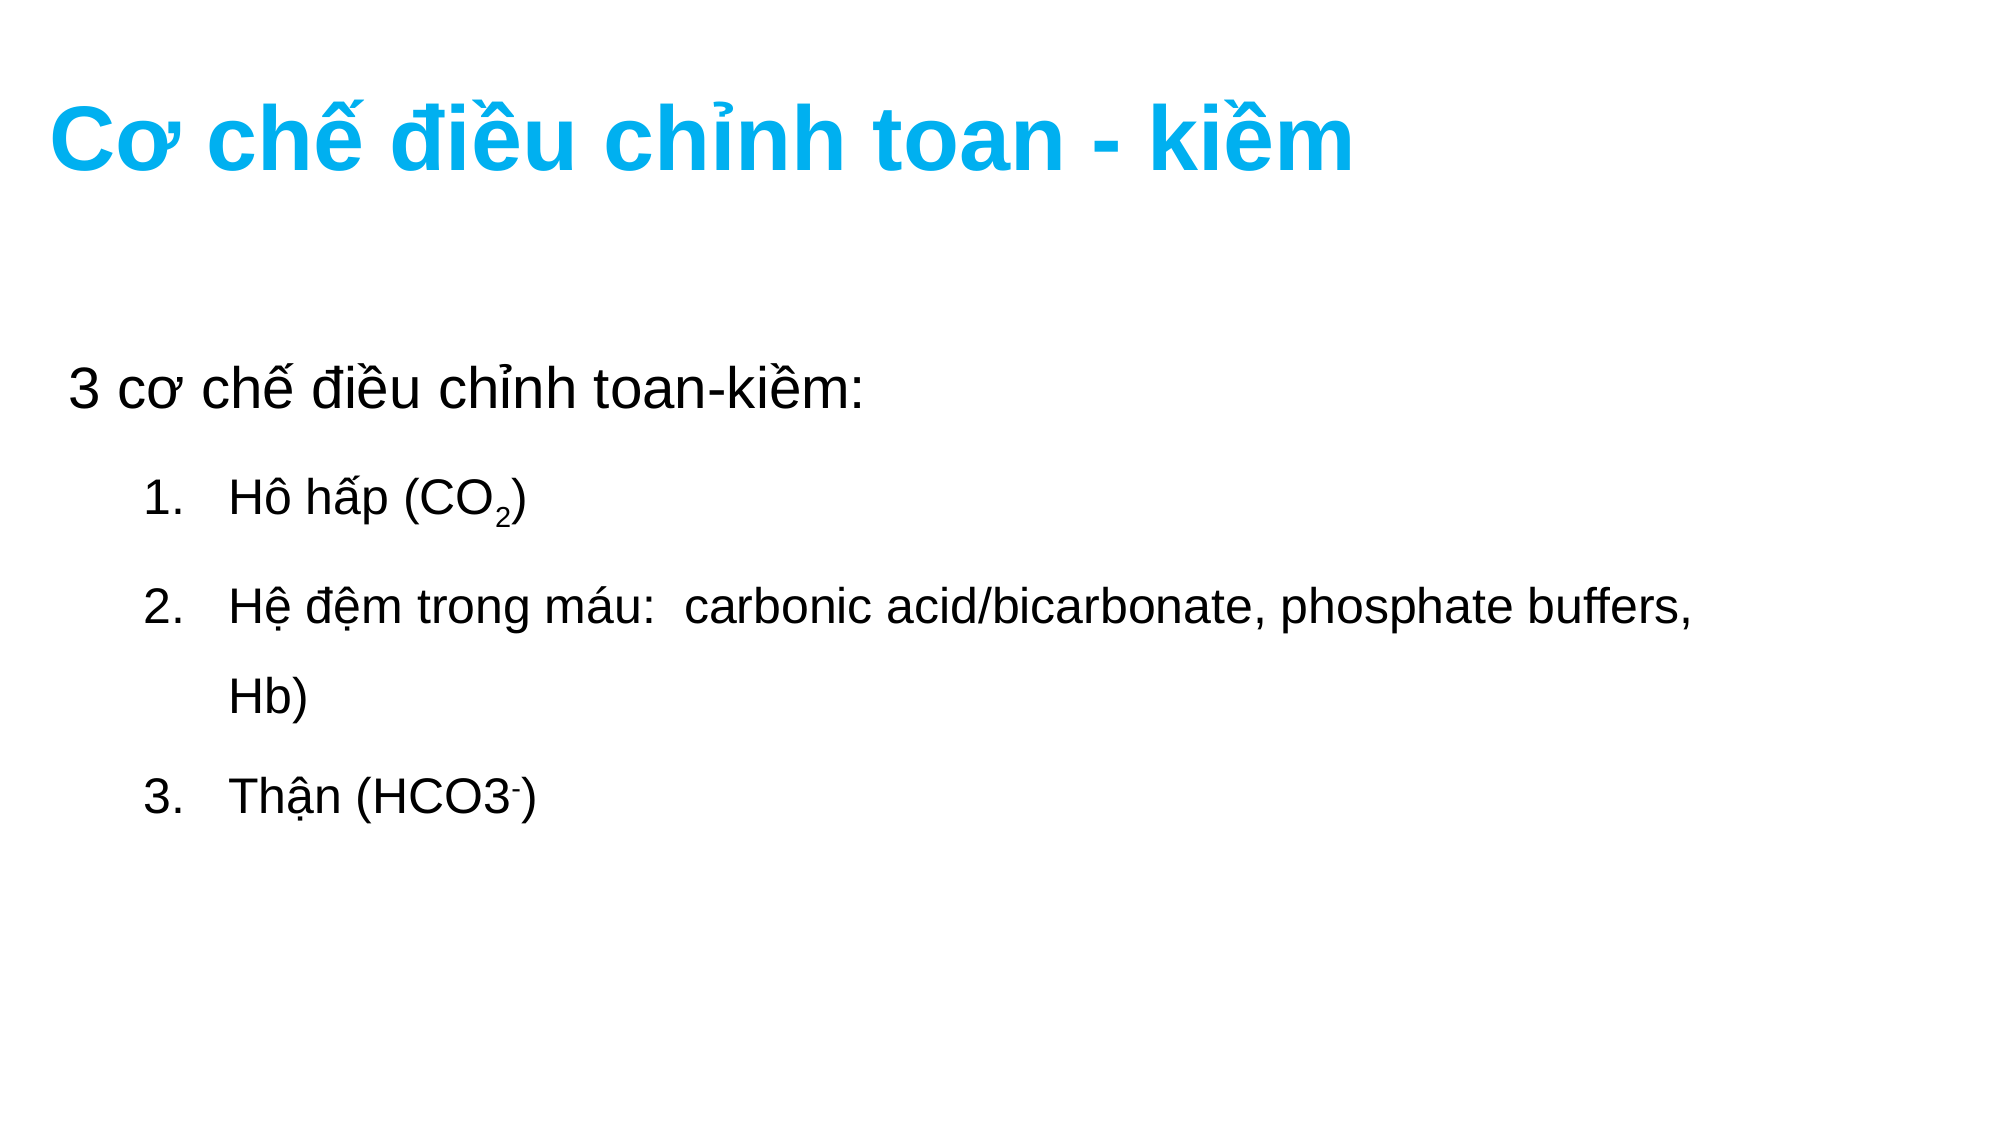

# Cơ chế điều chỉnh toan - kiềm

3 cơ chế điều chỉnh toan-kiềm:
Hô hấp (CO2)
Hệ đệm trong máu:  carbonic acid/bicarbonate, phosphate buffers, Hb)
Thận (HCO3-)